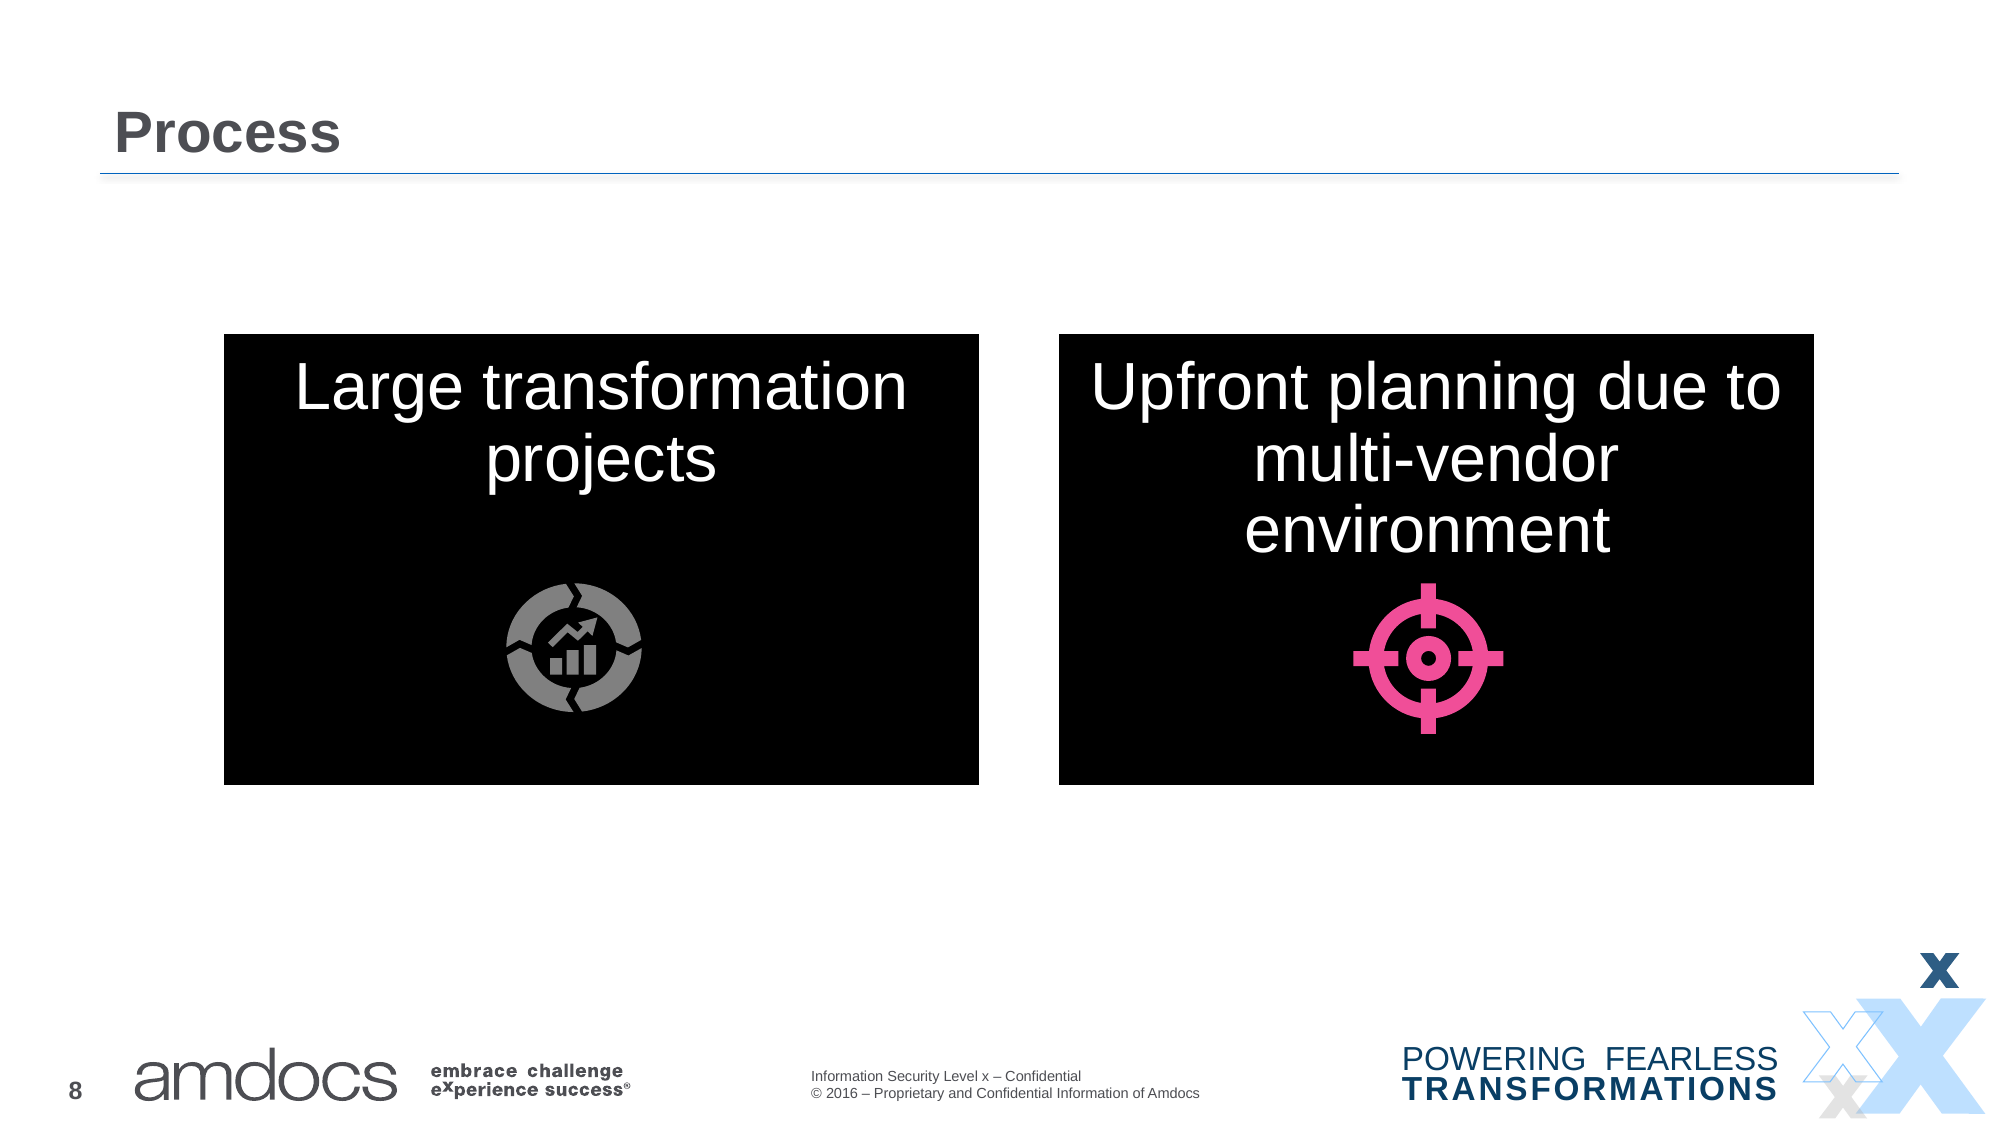

# Process
Large transformation projects
Upfront planning due to multi-vendor environment